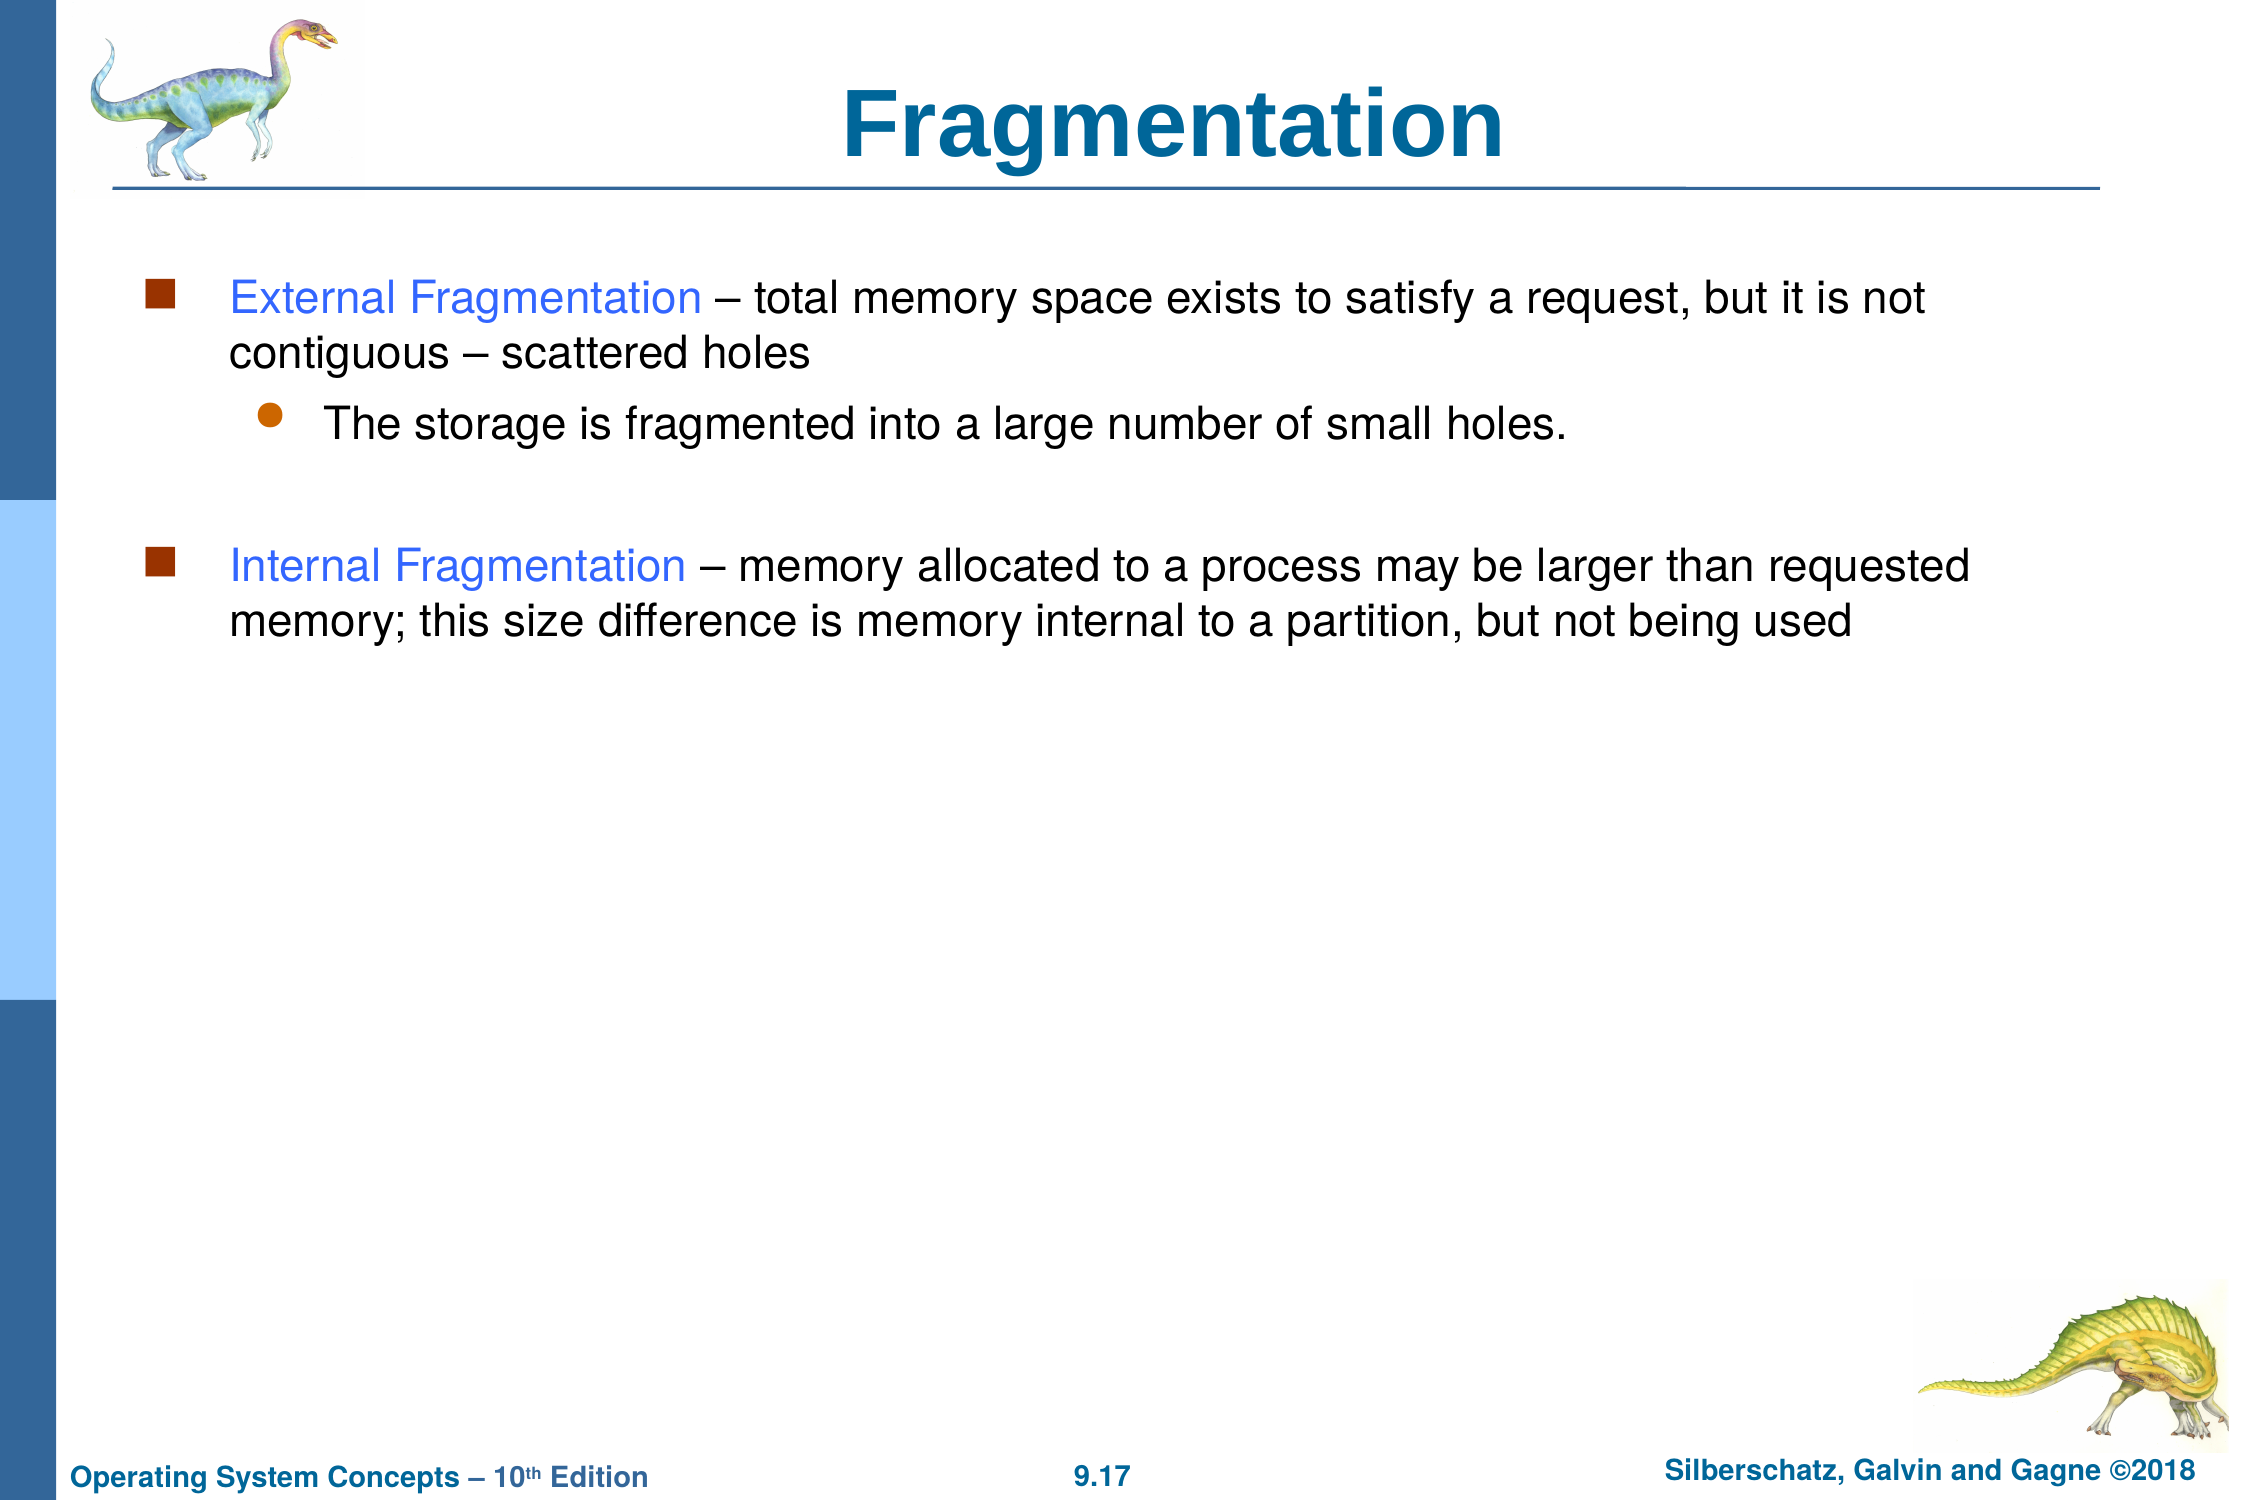

# Fragmentation
External Fragmentation – total memory space exists to satisfy a request, but it is not contiguous – scattered holes
The storage is fragmented into a large number of small holes.

Internal Fragmentation – memory allocated to a process may be larger than requested memory; this size difference is memory internal to a partition, but not being used